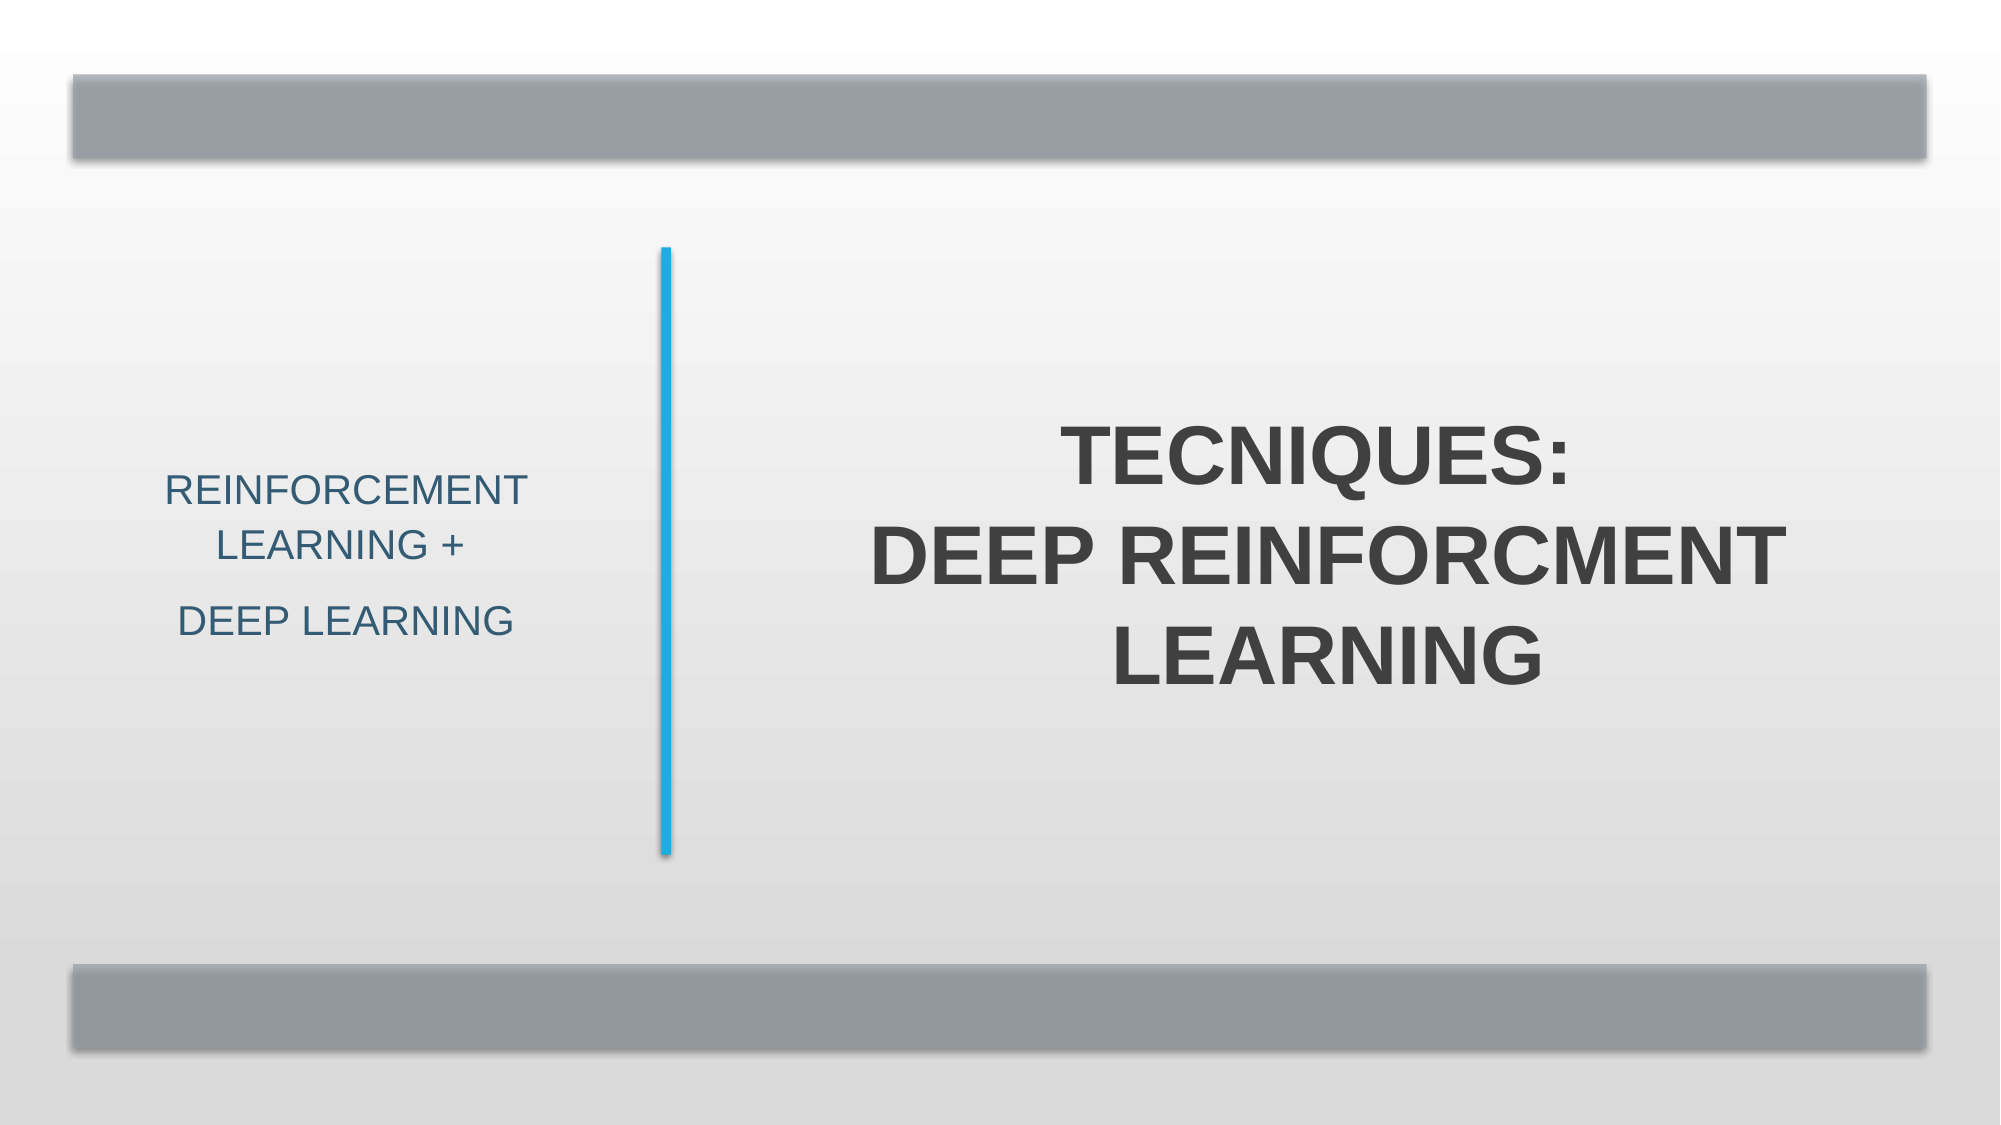

Reinforcement Learning +
Deep Learning
# Tecniques: Deep reinforcment learning